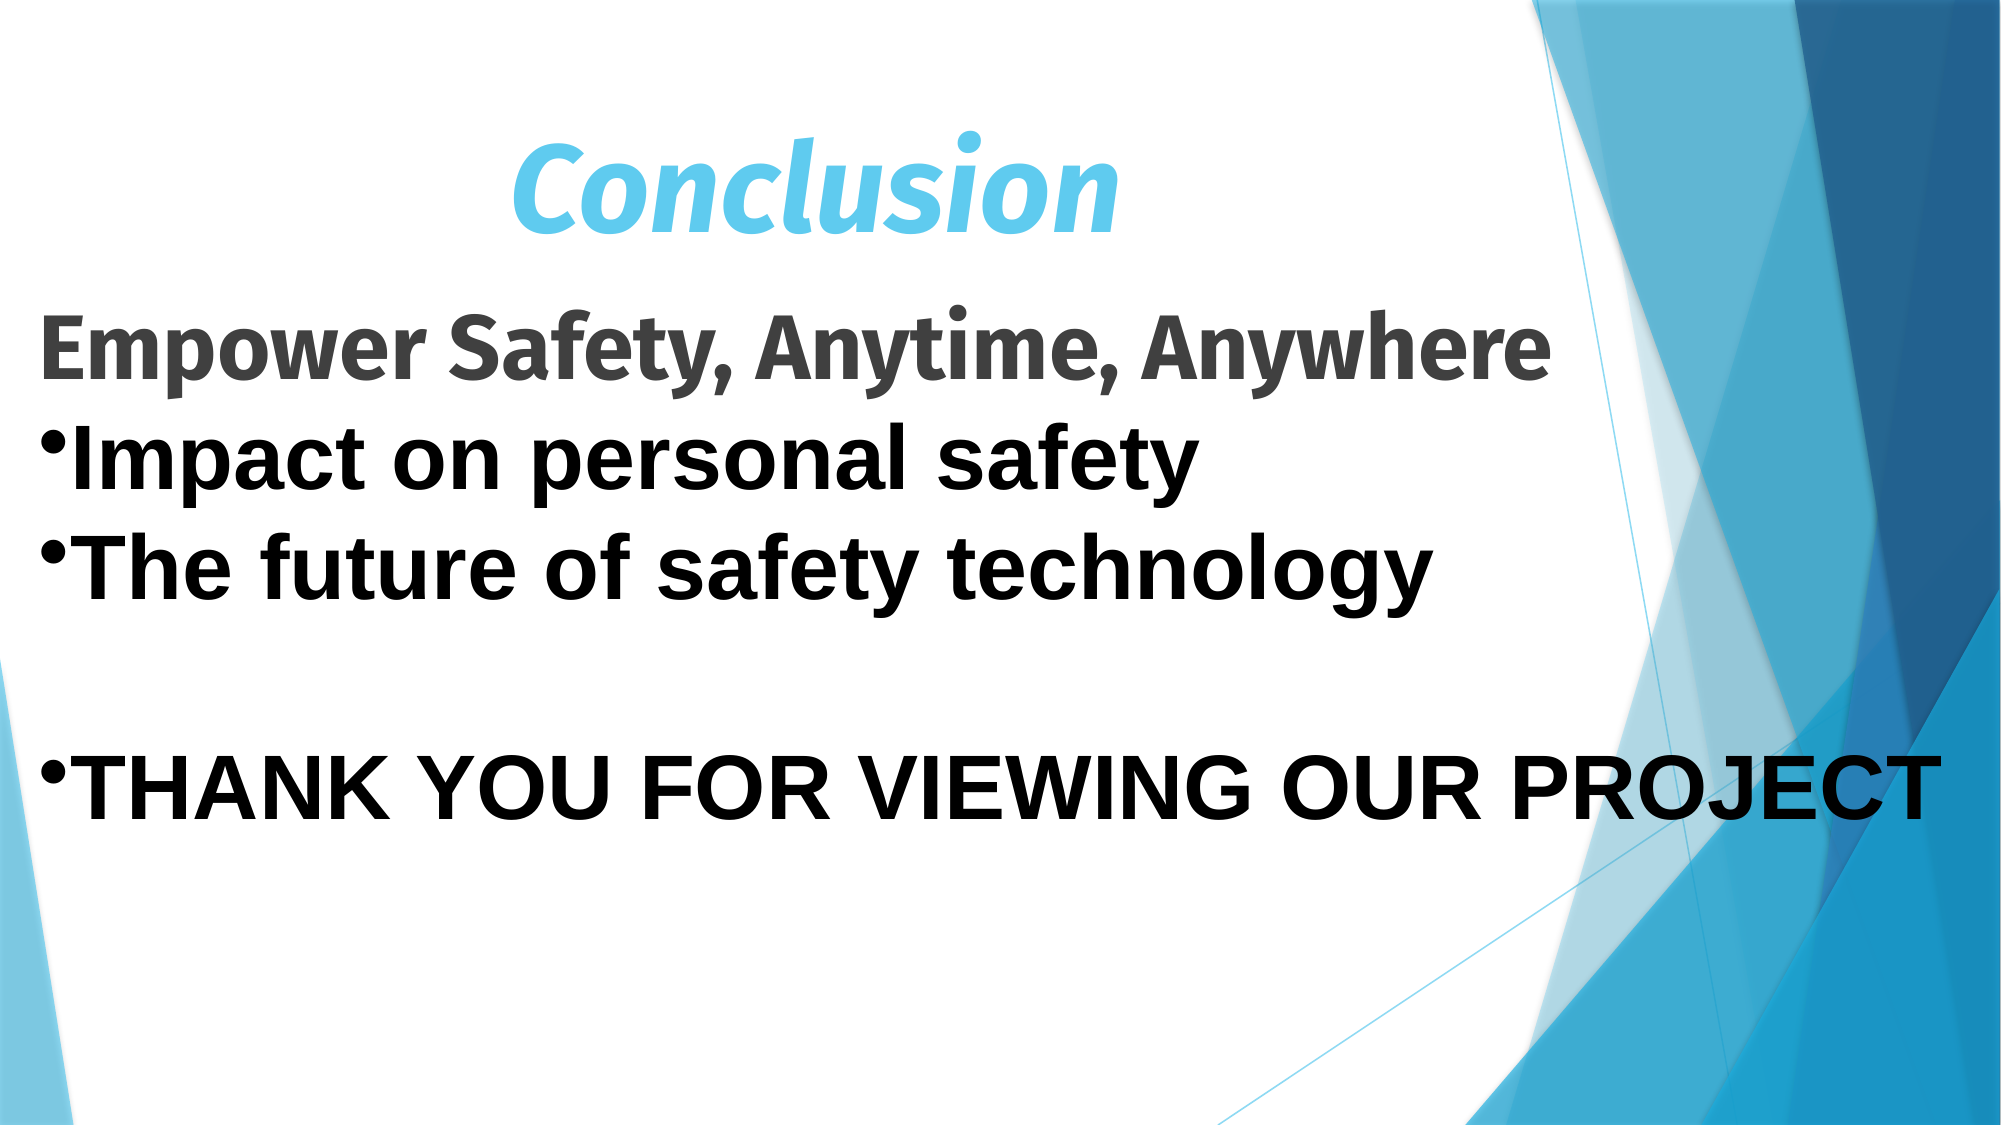

# Conclusion
Empower Safety, Anytime, Anywhere
Impact on personal safety
The future of safety technology

THANK YOU FOR VIEWING OUR PROJECT